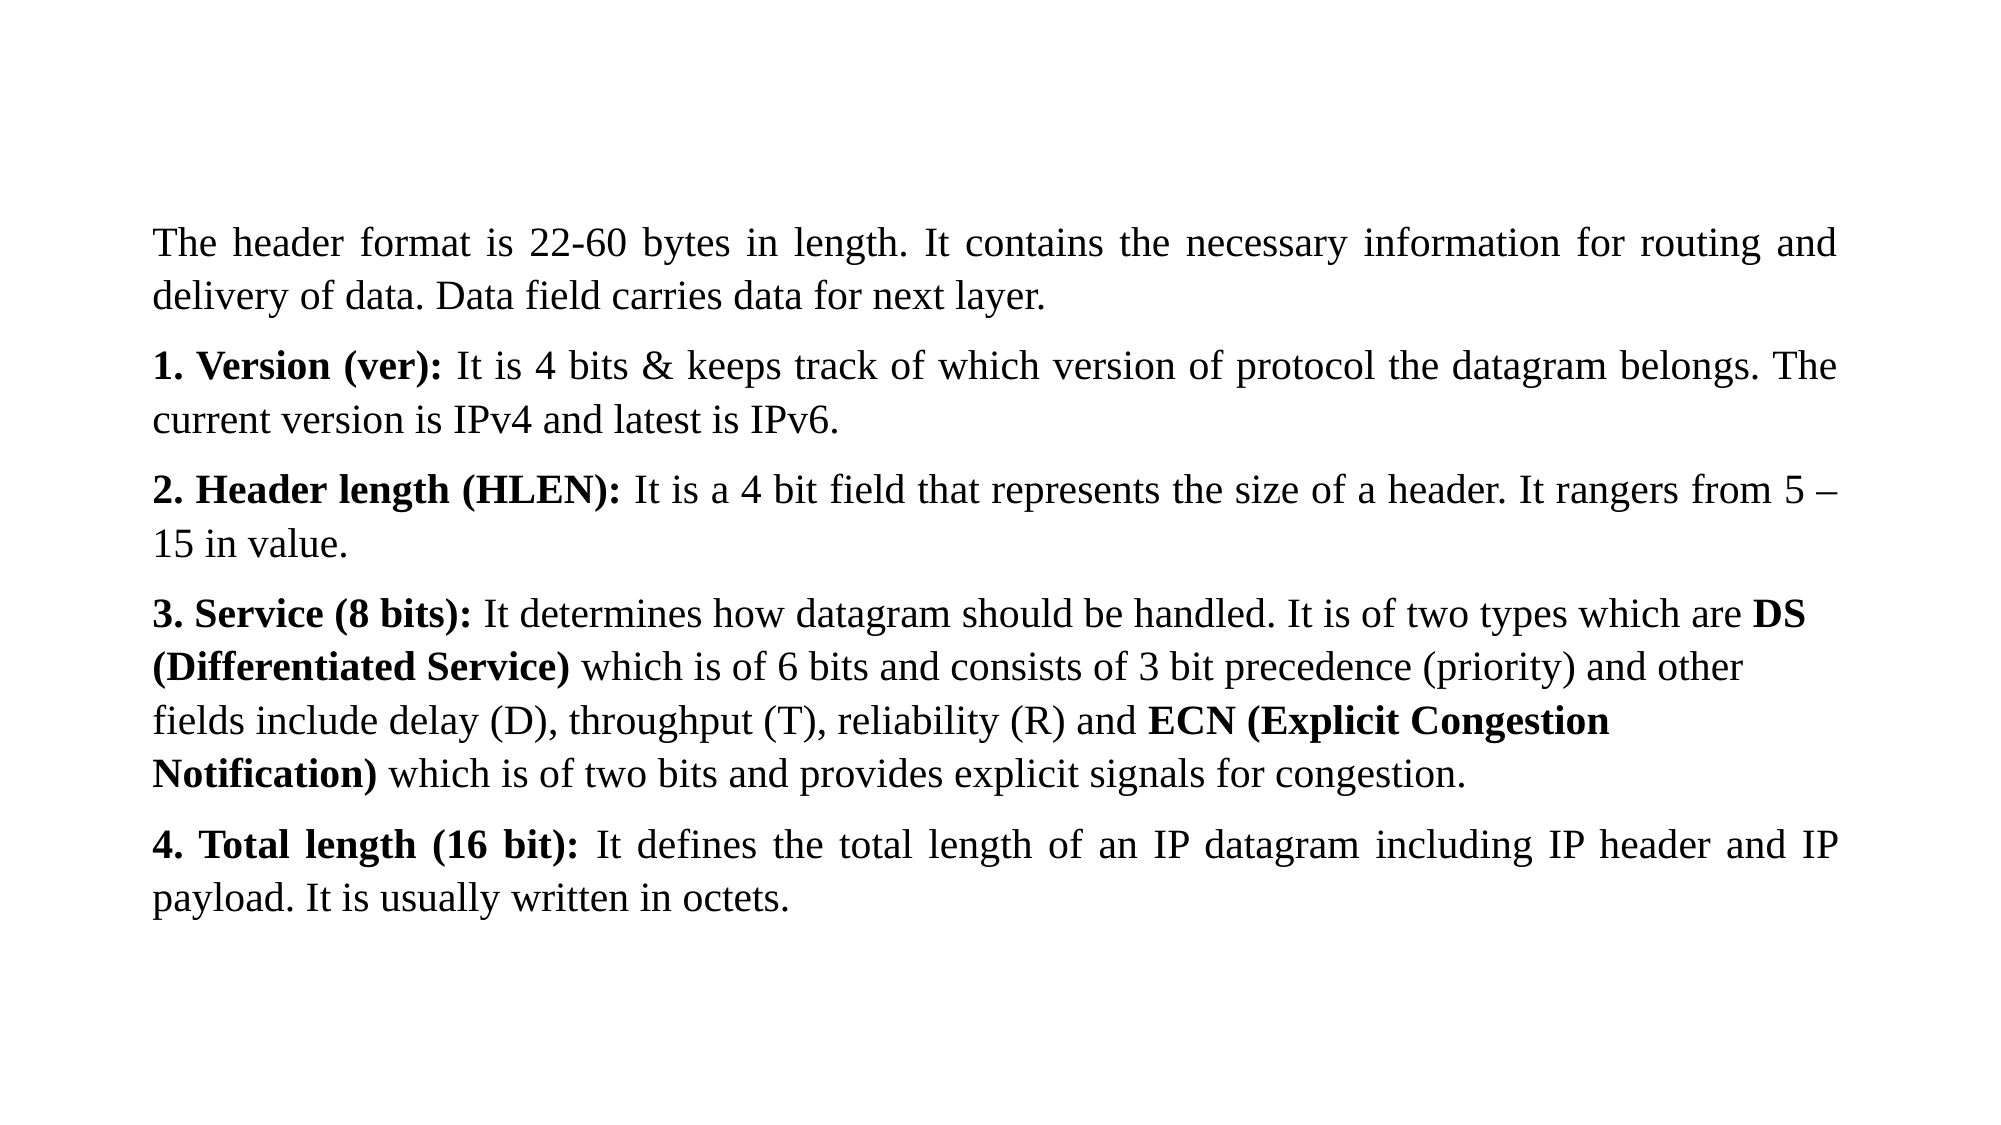

#
The header format is 22-60 bytes in length. It contains the necessary information for routing and delivery of data. Data field carries data for next layer.
1. Version (ver): It is 4 bits & keeps track of which version of protocol the datagram belongs. The current version is IPv4 and latest is IPv6.
2. Header length (HLEN): It is a 4 bit field that represents the size of a header. It rangers from 5 – 15 in value.
3. Service (8 bits): It determines how datagram should be handled. It is of two types which are DS (Differentiated Service) which is of 6 bits and consists of 3 bit precedence (priority) and other fields include delay (D), throughput (T), reliability (R) and ECN (Explicit Congestion Notification) which is of two bits and provides explicit signals for congestion.
4. Total length (16 bit): It defines the total length of an IP datagram including IP header and IP payload. It is usually written in octets.